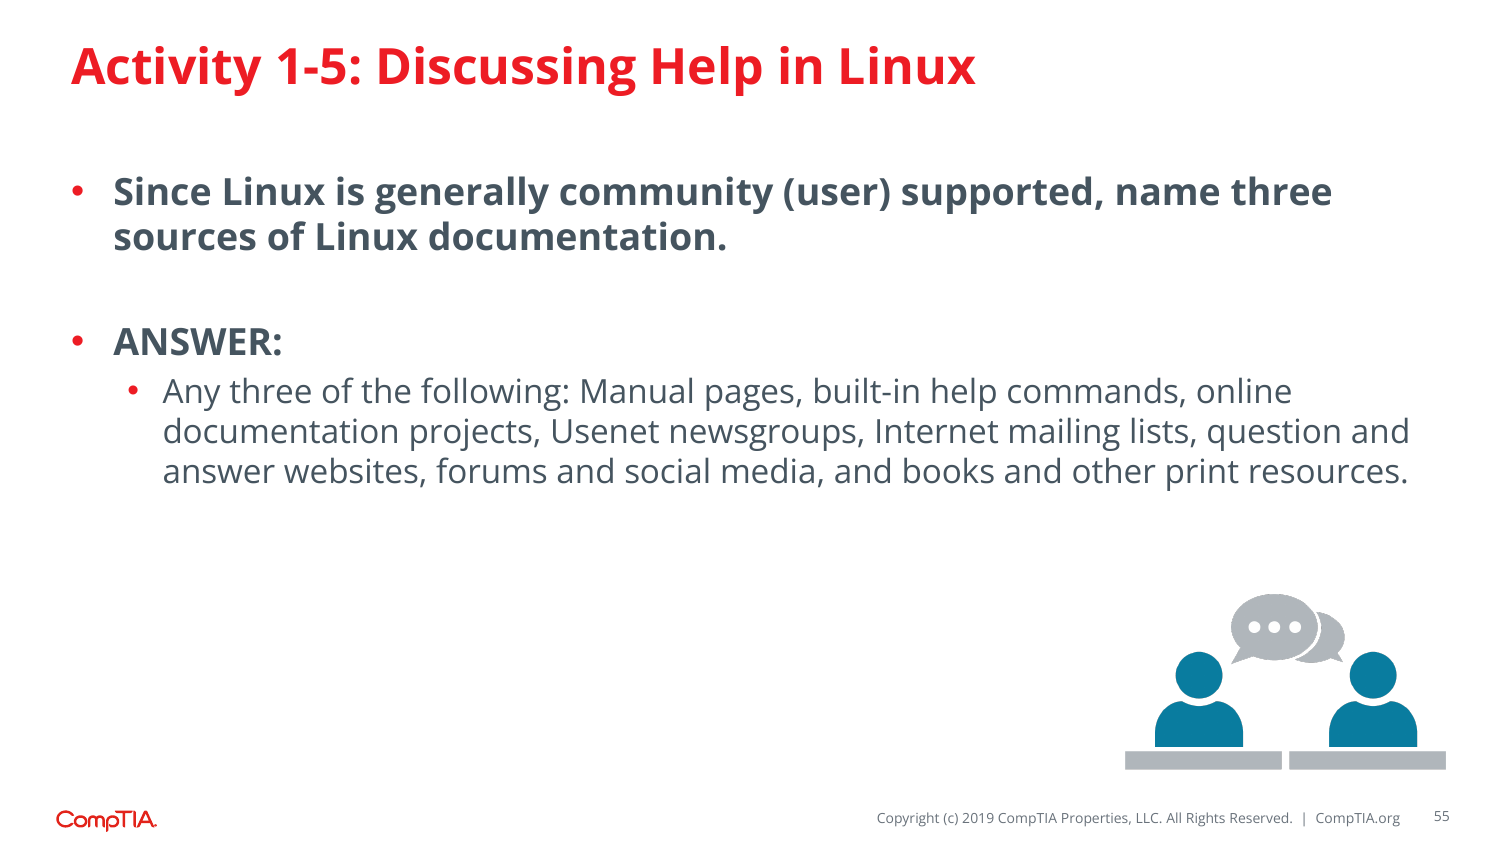

# Activity 1-5: Discussing Help in Linux
Since Linux is generally community (user) supported, name three sources of Linux documentation.

ANSWER:
Any three of the following: Manual pages, built-in help commands, online documentation projects, Usenet newsgroups, Internet mailing lists, question and answer websites, forums and social media, and books and other print resources.

55